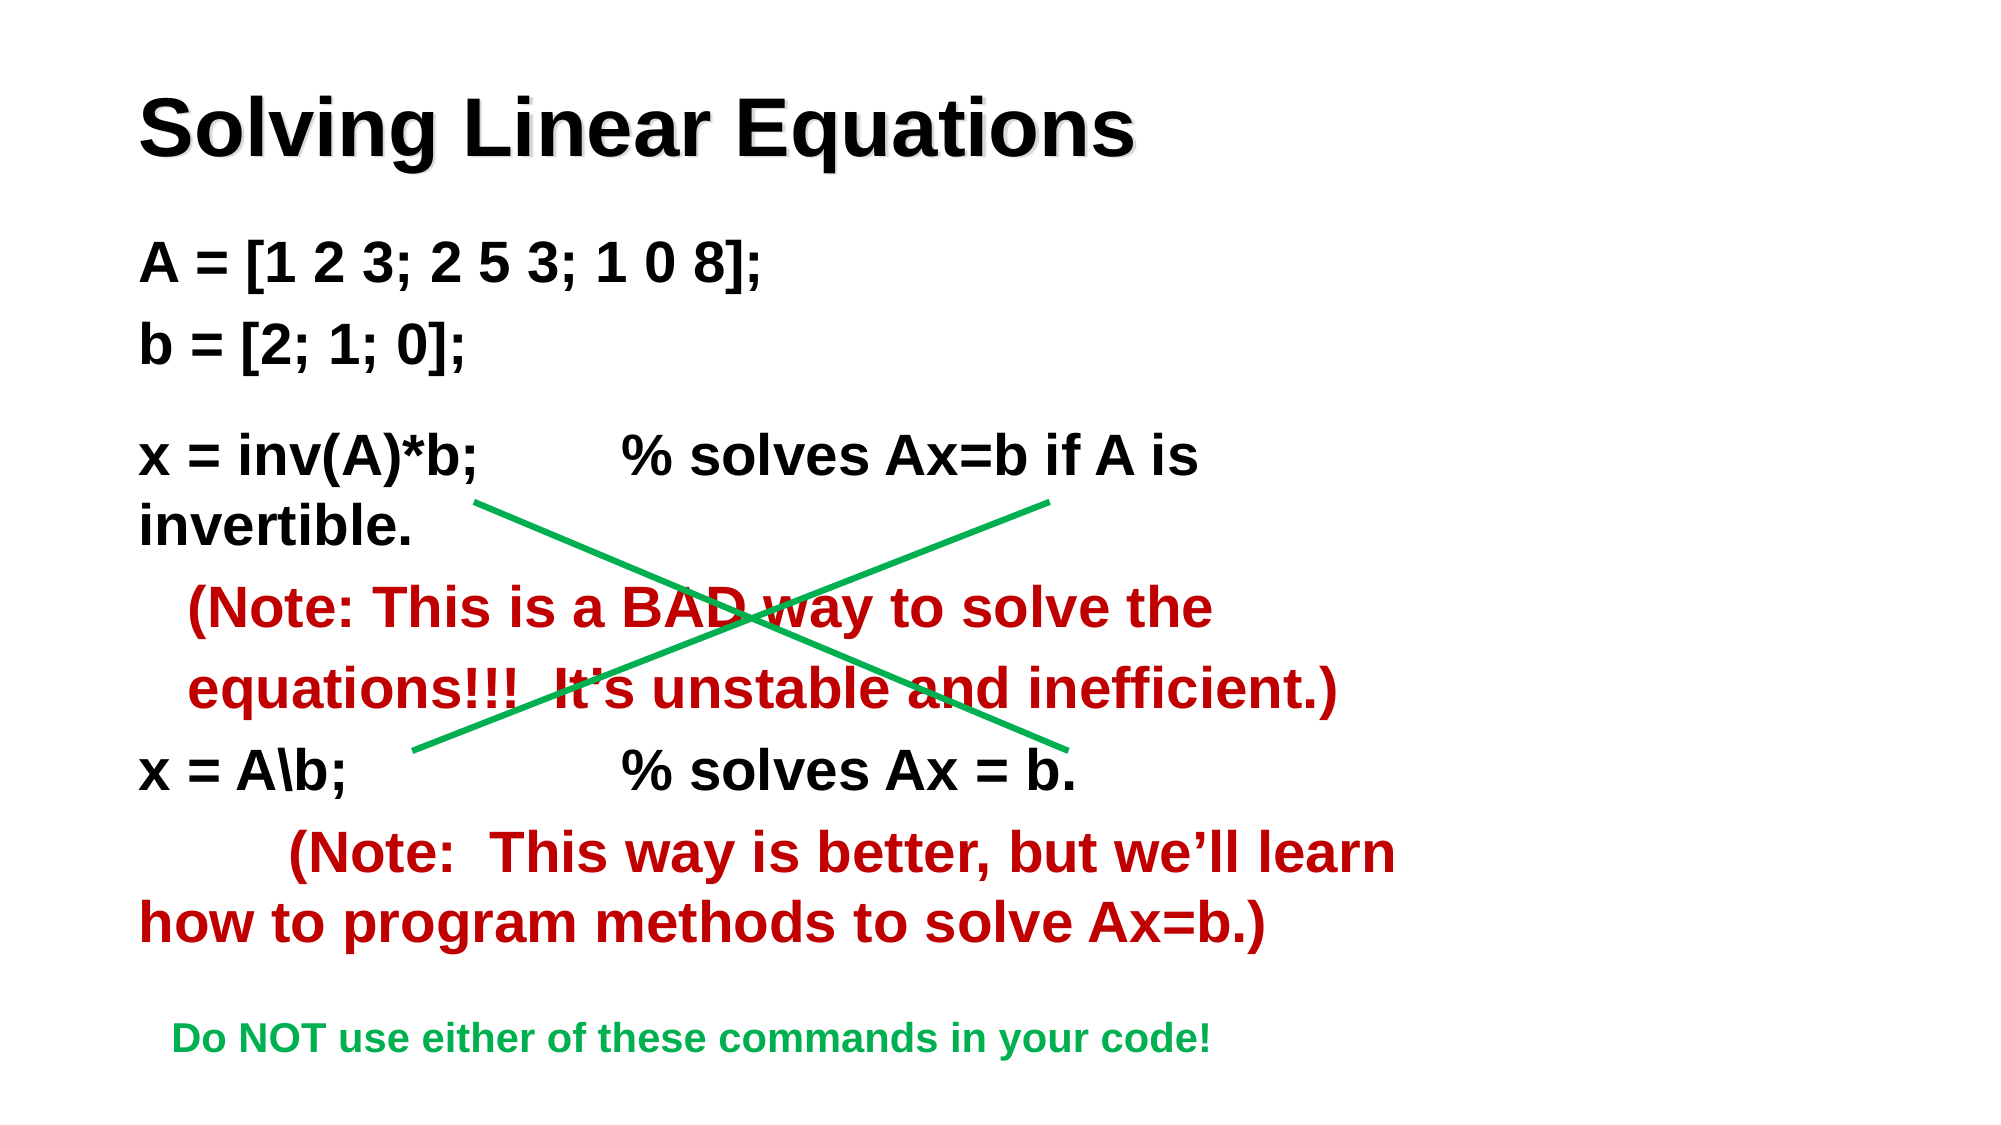

# Solving Linear Equations
A = [1 2 3; 2 5 3; 1 0 8];
b = [2; 1; 0];

x = inv(A)*b;	  % solves Ax=b if A is invertible.
   (Note: This is a BAD way to solve the
   equations!!!  It’s unstable and inefficient.)
x = A\b;		  % solves Ax = b.
	(Note:  This way is better, but we’ll learn how to program methods to solve Ax=b.)

  Do NOT use either of these commands in your code!